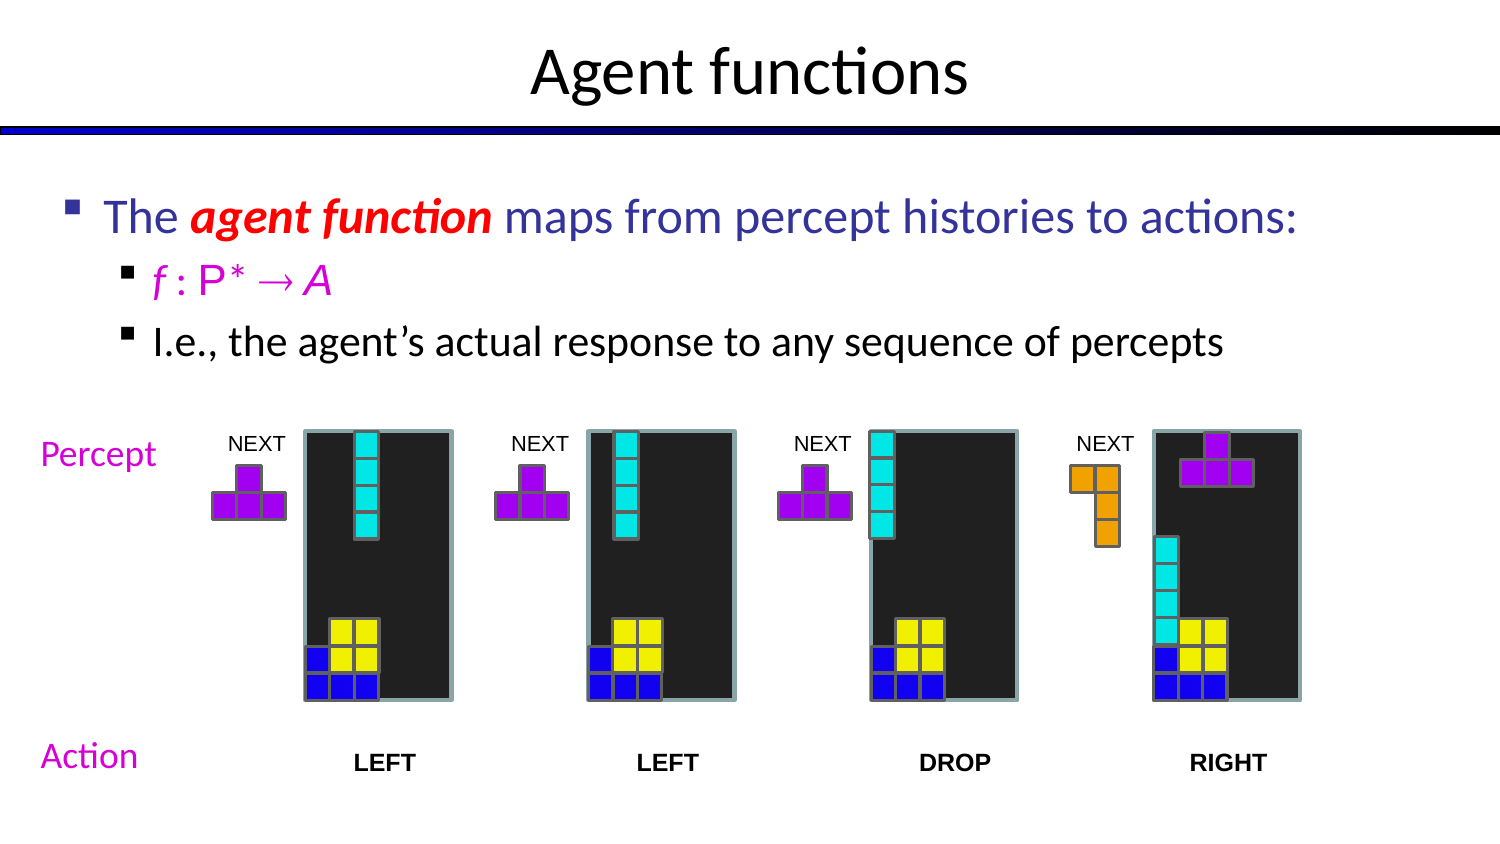

# Agent functions
The agent function maps from percept histories to actions:
f : P* → A
I.e., the agent’s actual response to any sequence of percepts
Percept
NEXT

NEXT

NEXT

NEXT

Action
LEFT
LEFT
DROP
RIGHT